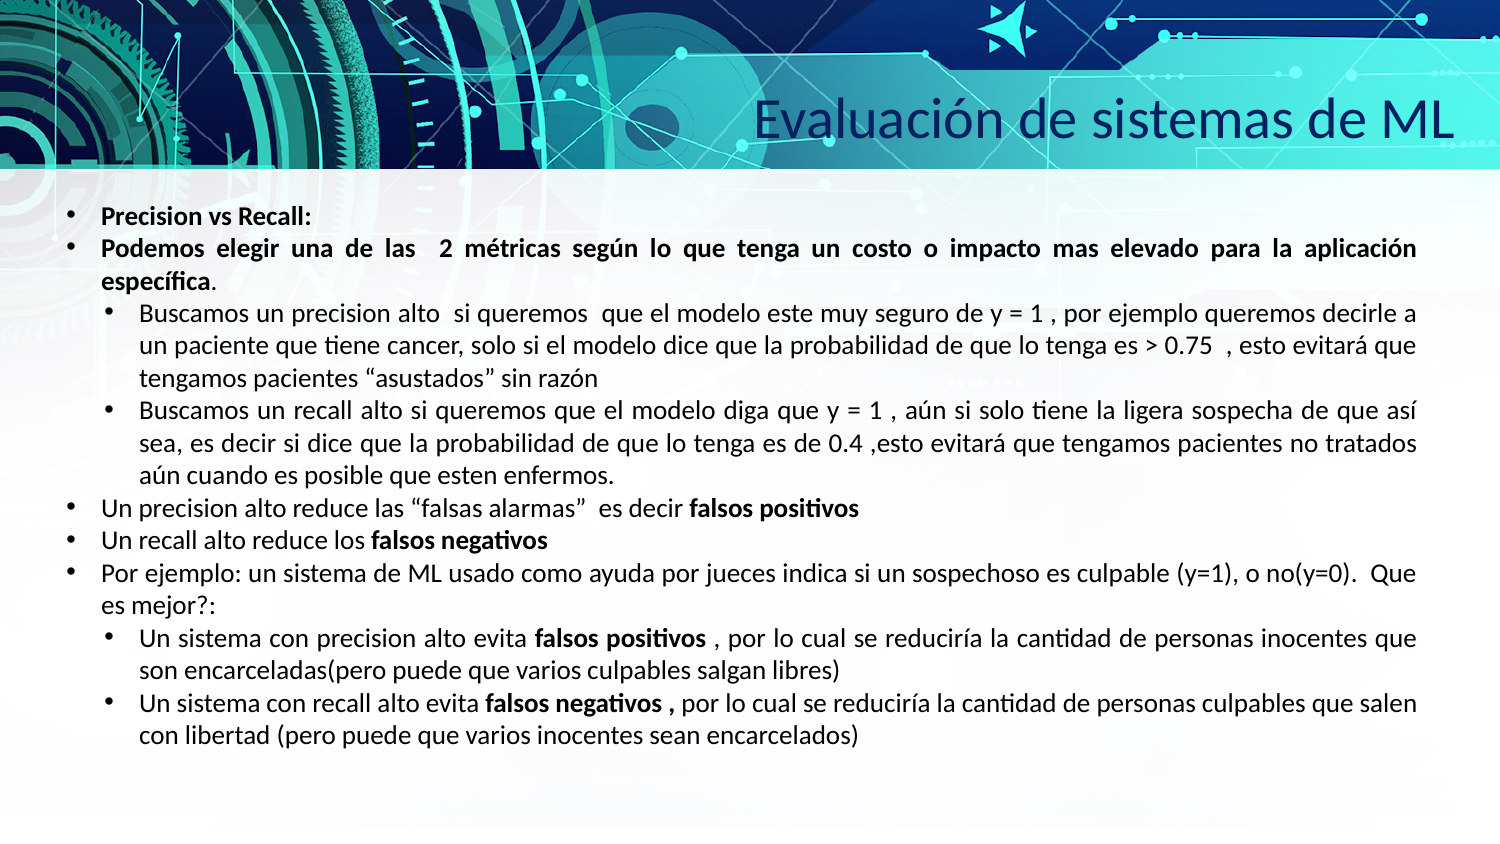

Evaluación de sistemas de ML
Precision vs Recall:
Podemos elegir una de las  2 métricas según lo que tenga un costo o impacto mas elevado para la aplicación específica.
Buscamos un precision alto  si queremos  que el modelo este muy seguro de y = 1 , por ejemplo queremos decirle a un paciente que tiene cancer, solo si el modelo dice que la probabilidad de que lo tenga es > 0.75  , esto evitará que tengamos pacientes “asustados” sin razón
Buscamos un recall alto si queremos que el modelo diga que y = 1 , aún si solo tiene la ligera sospecha de que así sea, es decir si dice que la probabilidad de que lo tenga es de 0.4 ,esto evitará que tengamos pacientes no tratados aún cuando es posible que esten enfermos.
Un precision alto reduce las “falsas alarmas”  es decir falsos positivos
Un recall alto reduce los falsos negativos
Por ejemplo: un sistema de ML usado como ayuda por jueces indica si un sospechoso es culpable (y=1), o no(y=0).  Que es mejor?:
Un sistema con precision alto evita falsos positivos , por lo cual se reduciría la cantidad de personas inocentes que son encarceladas(pero puede que varios culpables salgan libres)
Un sistema con recall alto evita falsos negativos , por lo cual se reduciría la cantidad de personas culpables que salen con libertad (pero puede que varios inocentes sean encarcelados)